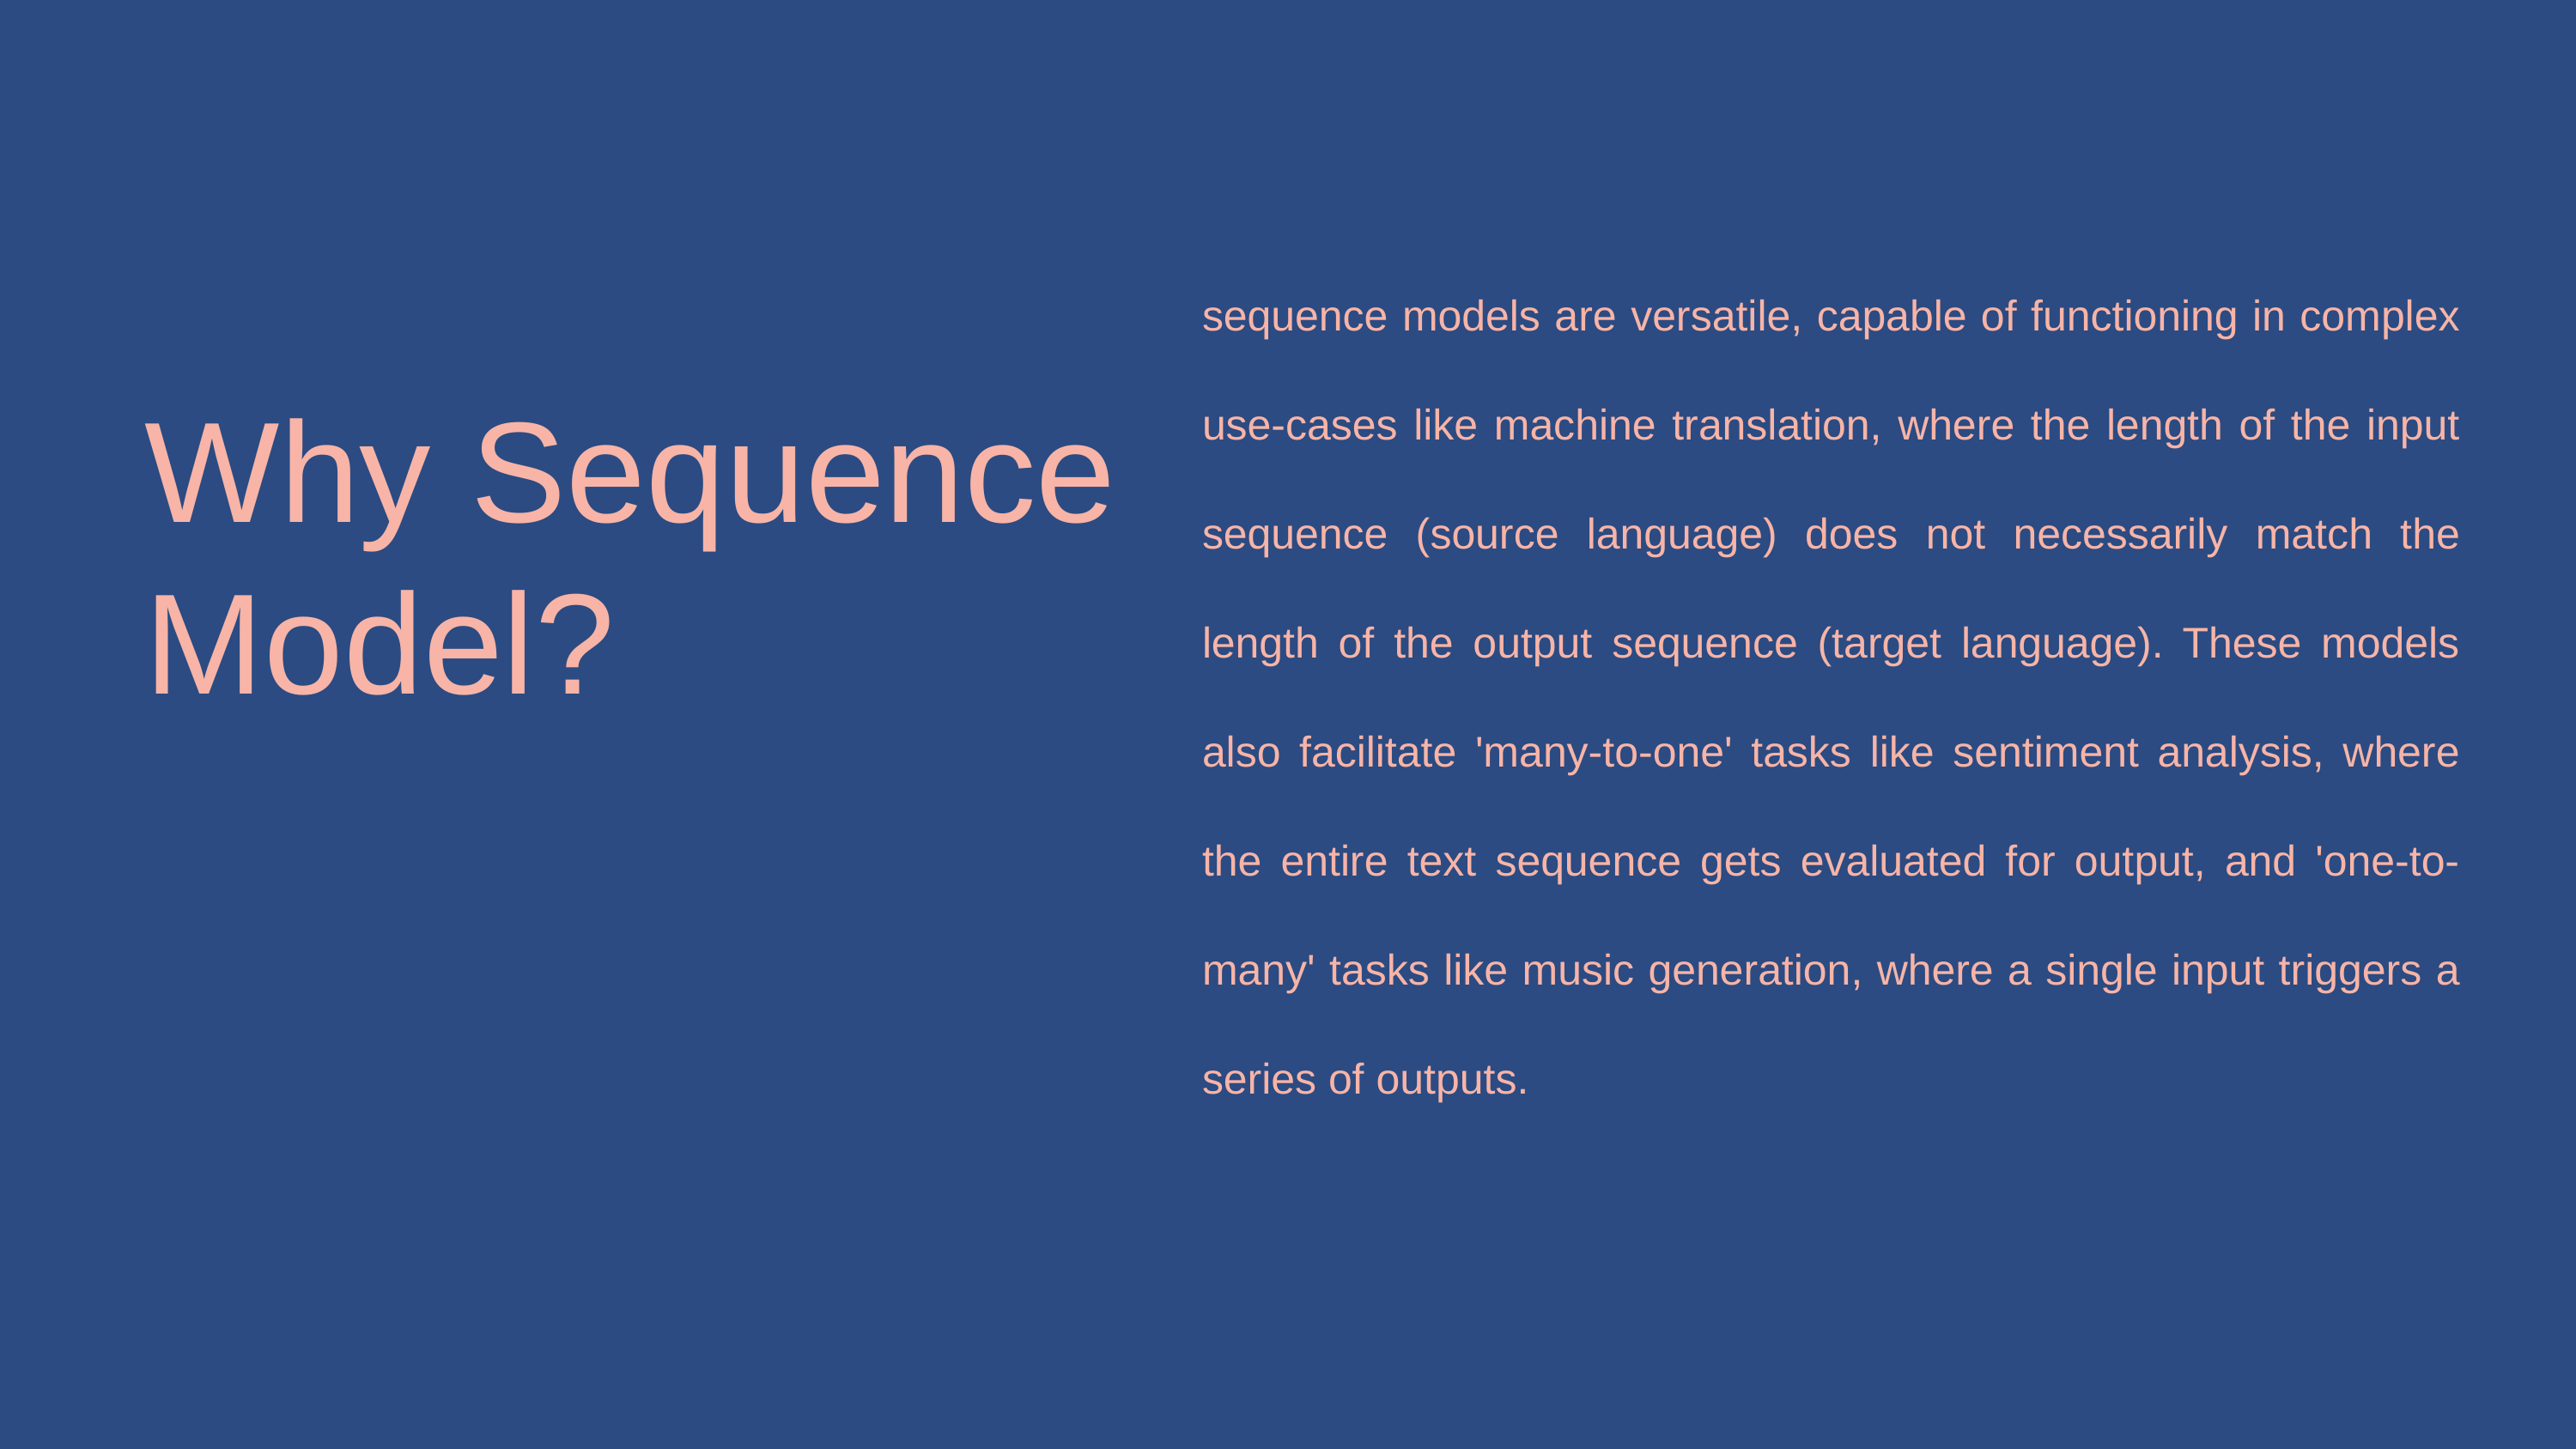

sequence models are versatile, capable of functioning in complex use-cases like machine translation, where the length of the input sequence (source language) does not necessarily match the length of the output sequence (target language). These models also facilitate 'many-to-one' tasks like sentiment analysis, where the entire text sequence gets evaluated for output, and 'one-to-many' tasks like music generation, where a single input triggers a series of outputs.

Why Sequence Model?